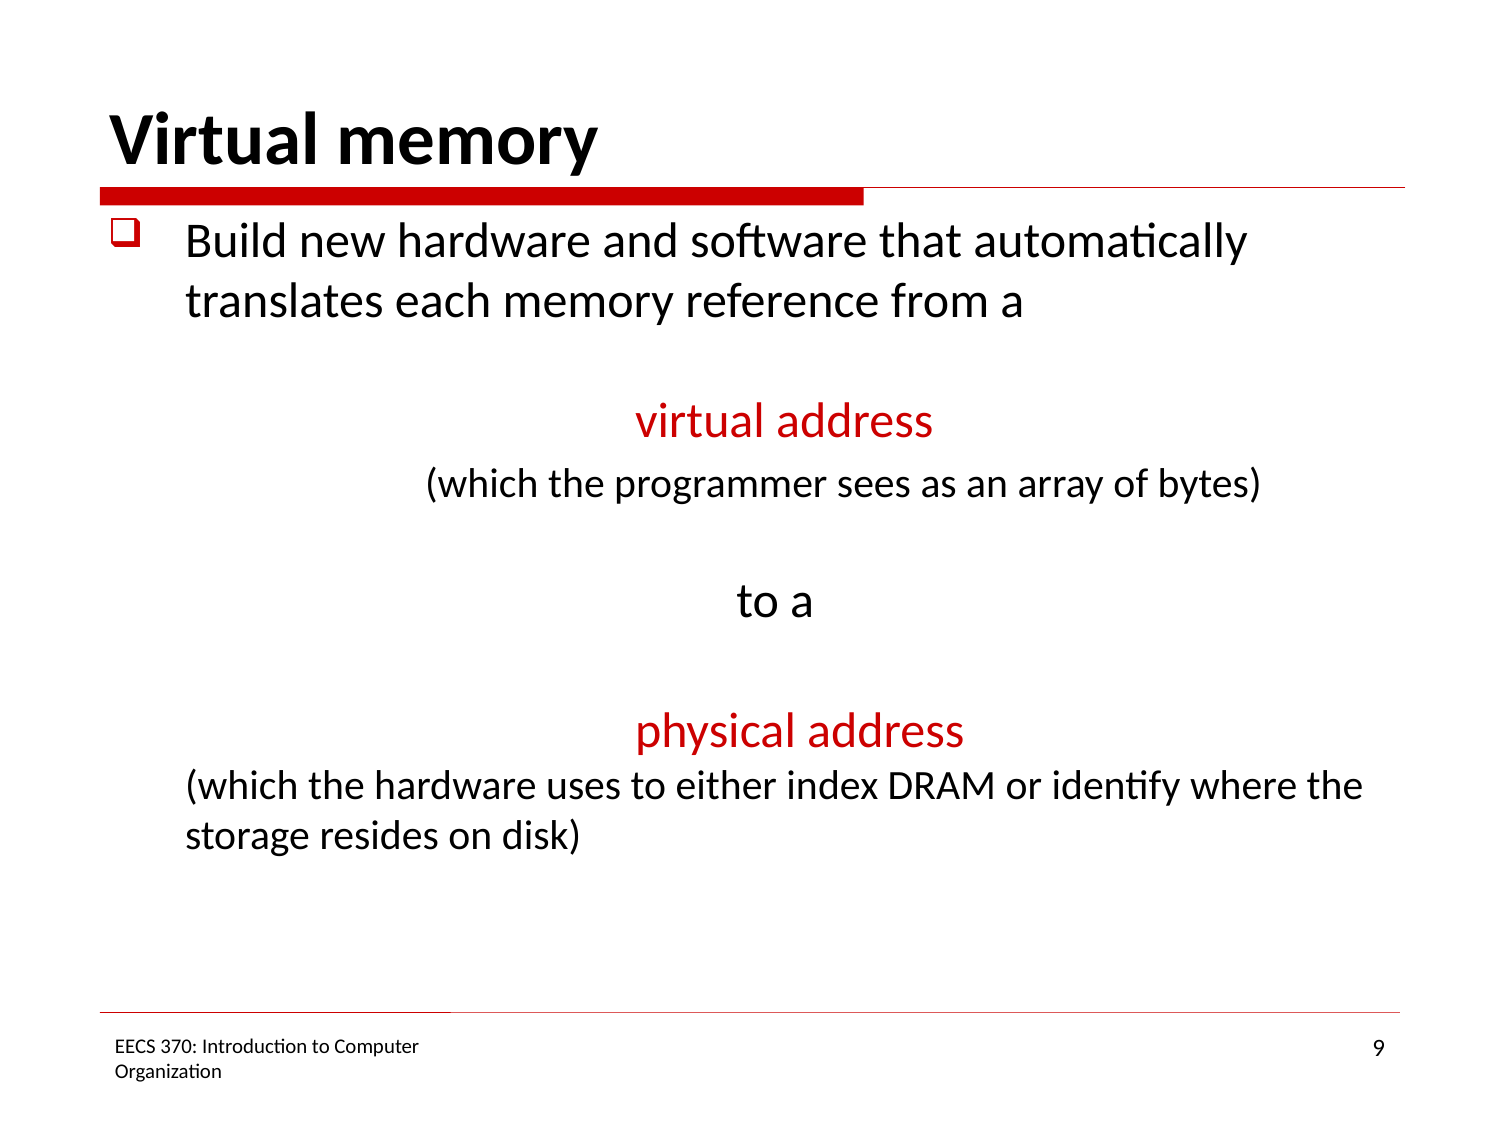

# Virtual memory
Build new hardware and software that automatically translates each memory reference from a
			virtual address
	        (which the programmer sees as an array of bytes)
		         	         to a
				physical address
(which the hardware uses to either index DRAM or identify where the storage resides on disk)
9
EECS 370: Introduction to Computer Organization